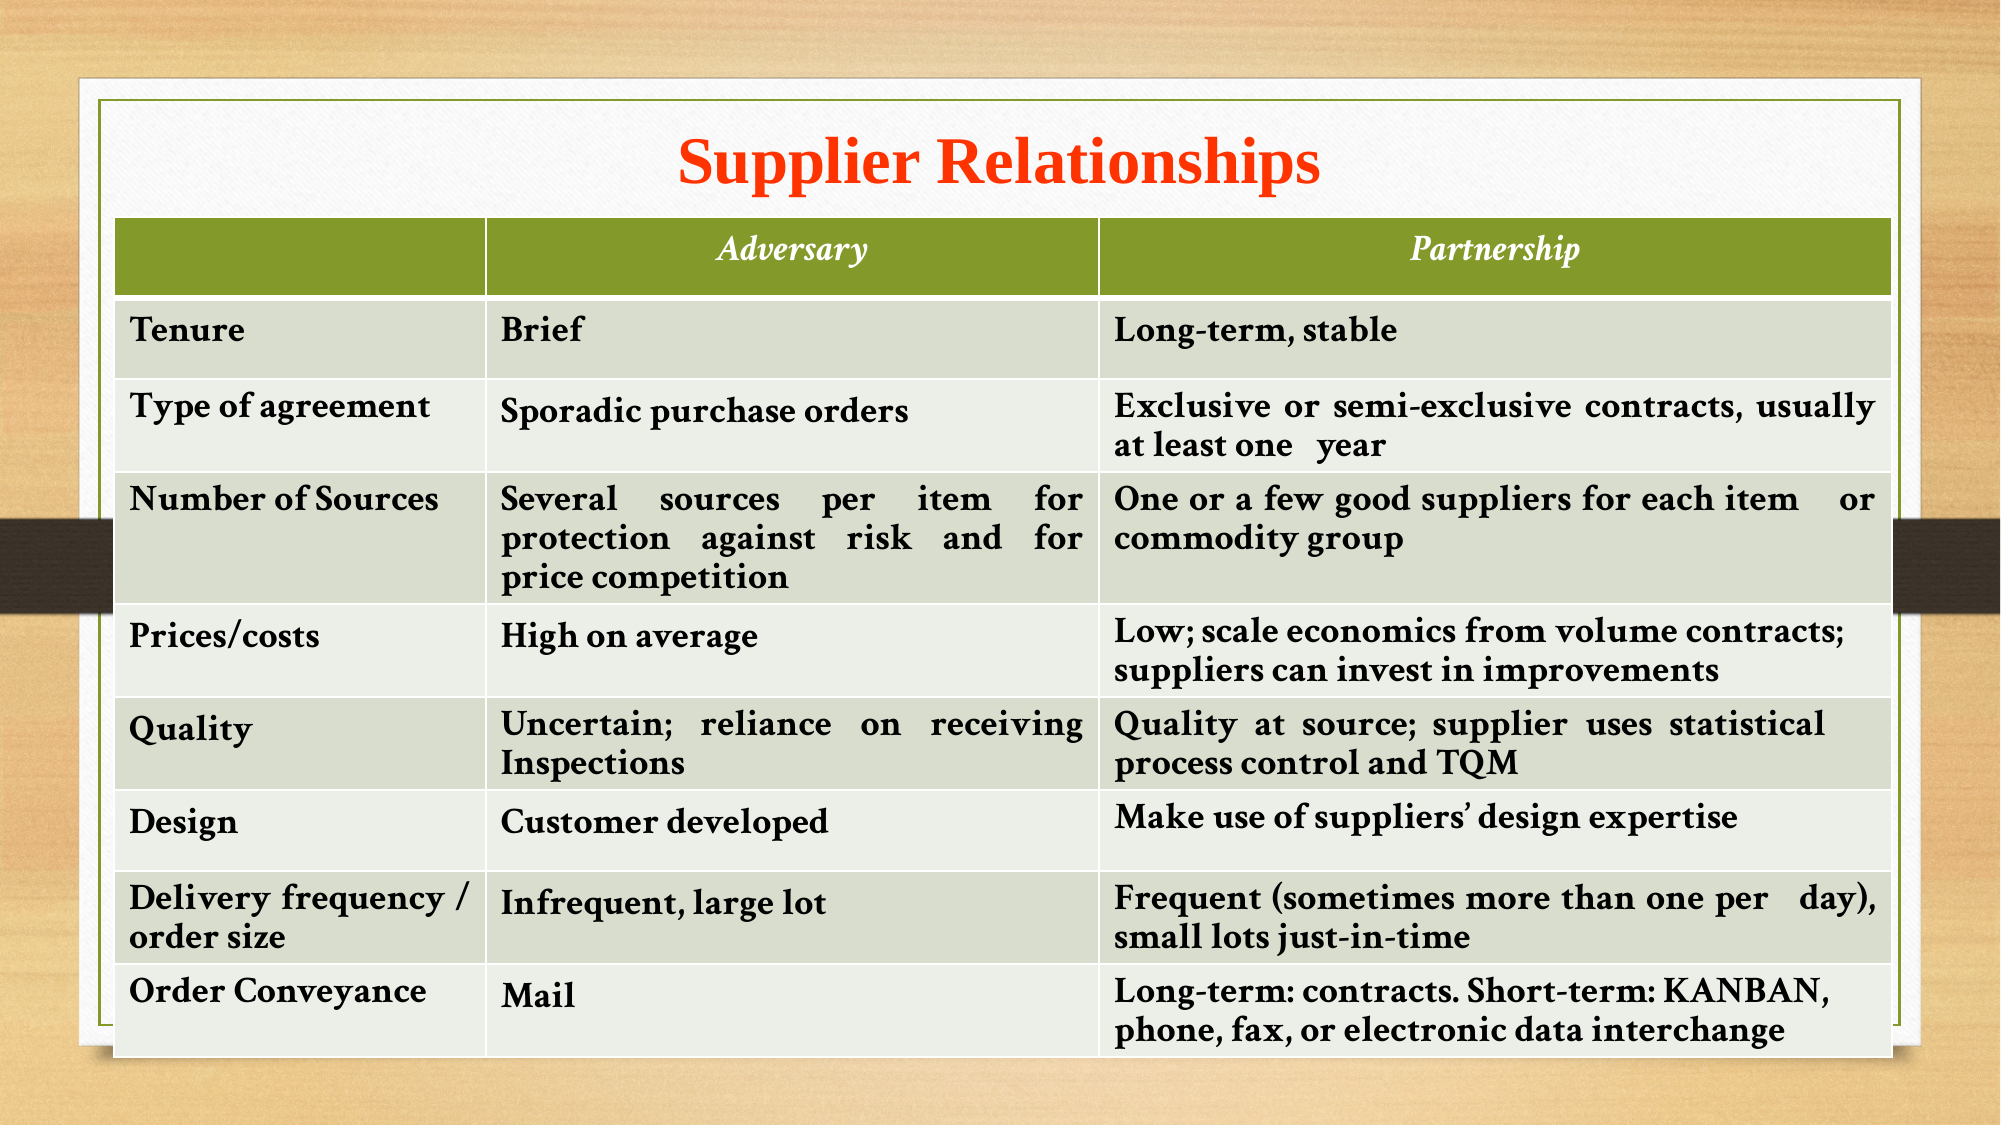

# Supplier Relationships
|  | Adversary | Partnership |
| --- | --- | --- |
| Tenure | Brief | Long-term, stable |
| Type of agreement | Sporadic purchase orders | Exclusive or semi-exclusive contracts, usually at least one year |
| Number of Sources | Several sources per item for protection against risk and for price competition | One or a few good suppliers for each item or commodity group |
| Prices/costs | High on average | Low; scale economics from volume contracts; suppliers can invest in improvements |
| Quality | Uncertain; reliance on receiving Inspections | Quality at source; supplier uses statistical process control and TQM |
| Design | Customer developed | Make use of suppliers’ design expertise |
| Delivery frequency / order size | Infrequent, large lot | Frequent (sometimes more than one per day), small lots just-in-time |
| Order Conveyance | Mail | Long-term: contracts. Short-term: KANBAN, phone, fax, or electronic data interchange |